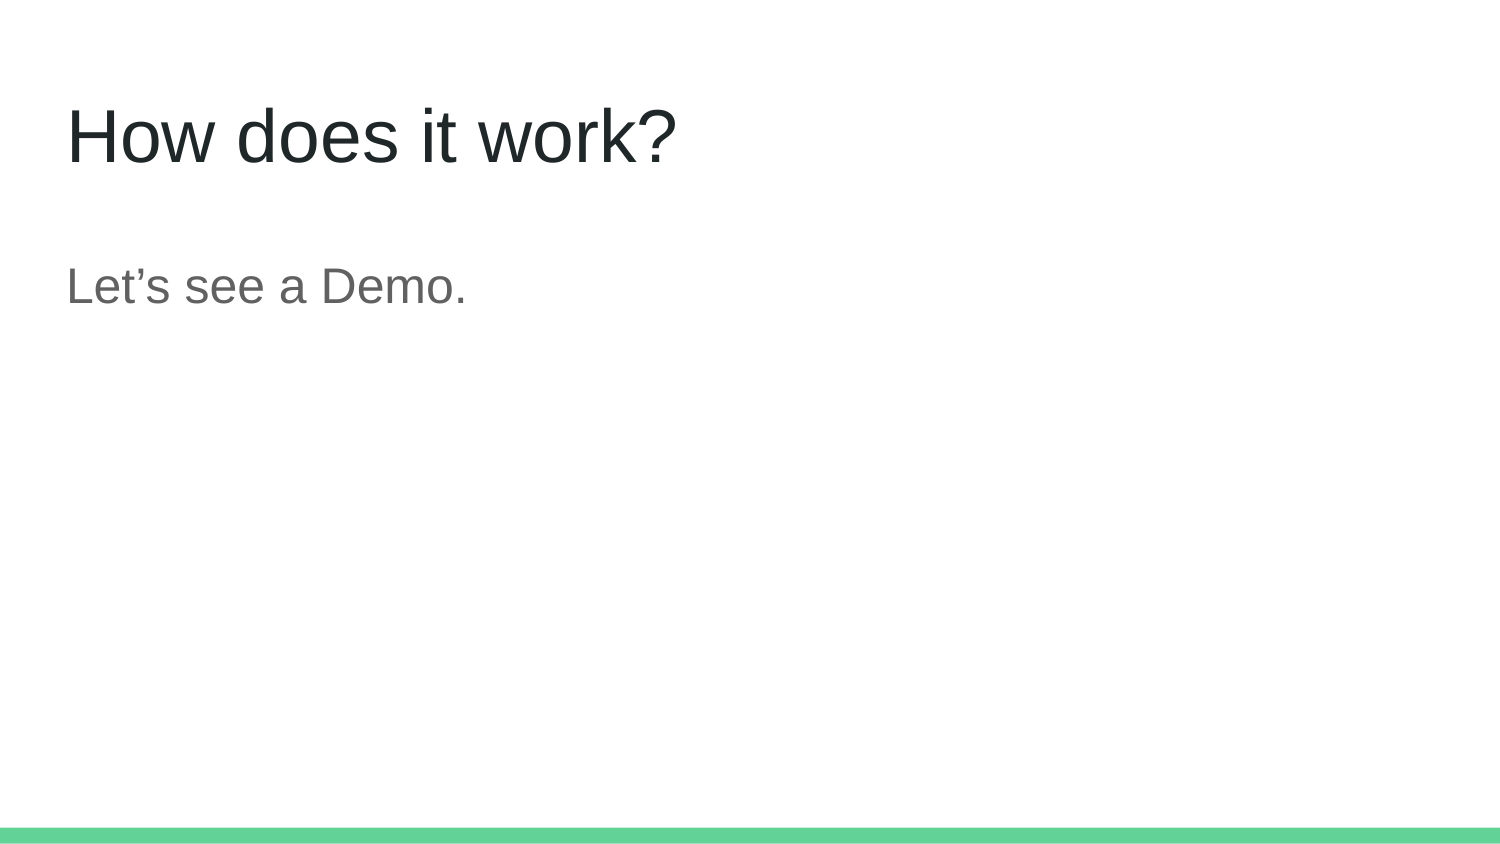

# How does it work?
Let’s see a Demo.